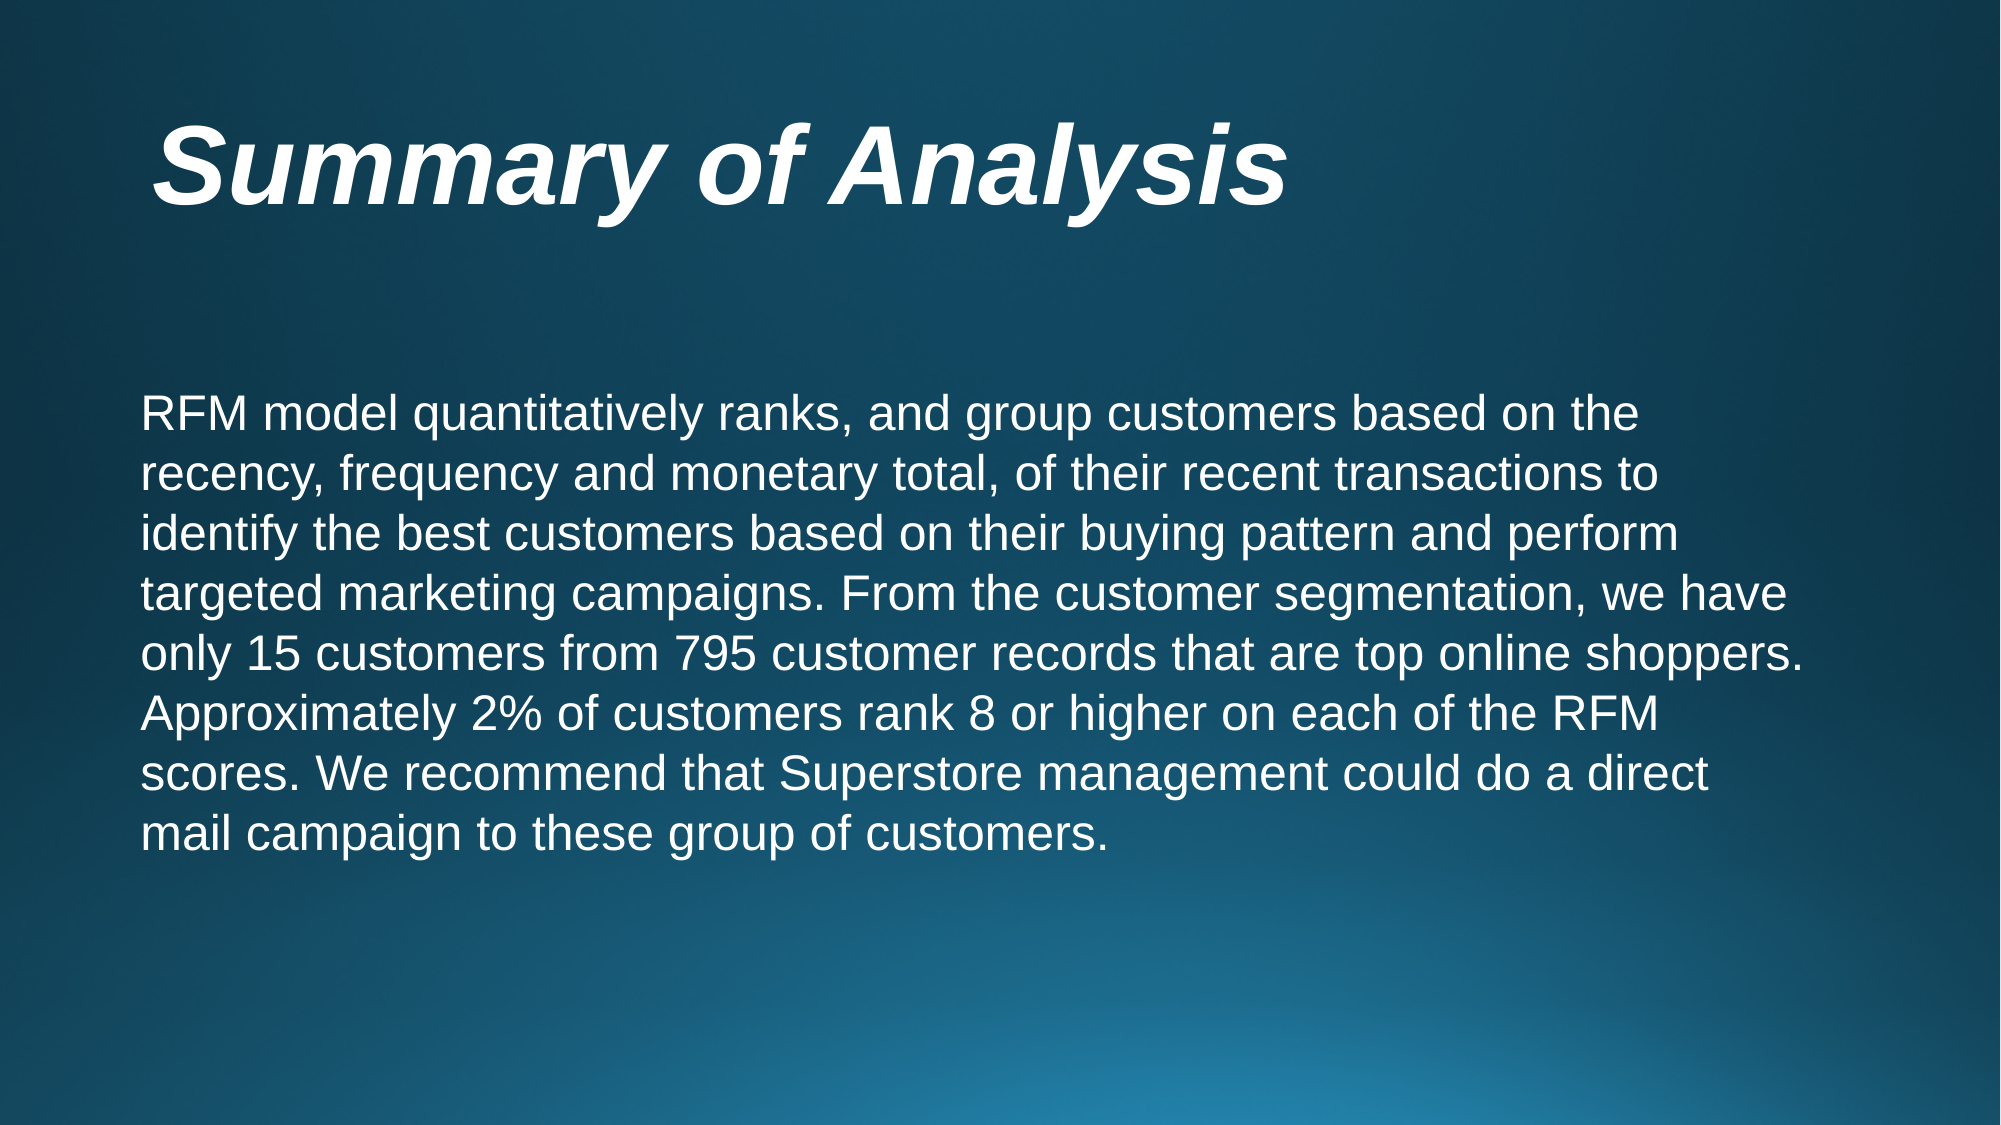

# Summary of Analysis
RFM model quantitatively ranks, and group customers based on the recency, frequency and monetary total, of their recent transactions to identify the best customers based on their buying pattern and perform targeted marketing campaigns. From the customer segmentation, we have only 15 customers from 795 customer records that are top online shoppers. Approximately 2% of customers rank 8 or higher on each of the RFM scores. We recommend that Superstore management could do a direct mail campaign to these group of customers.